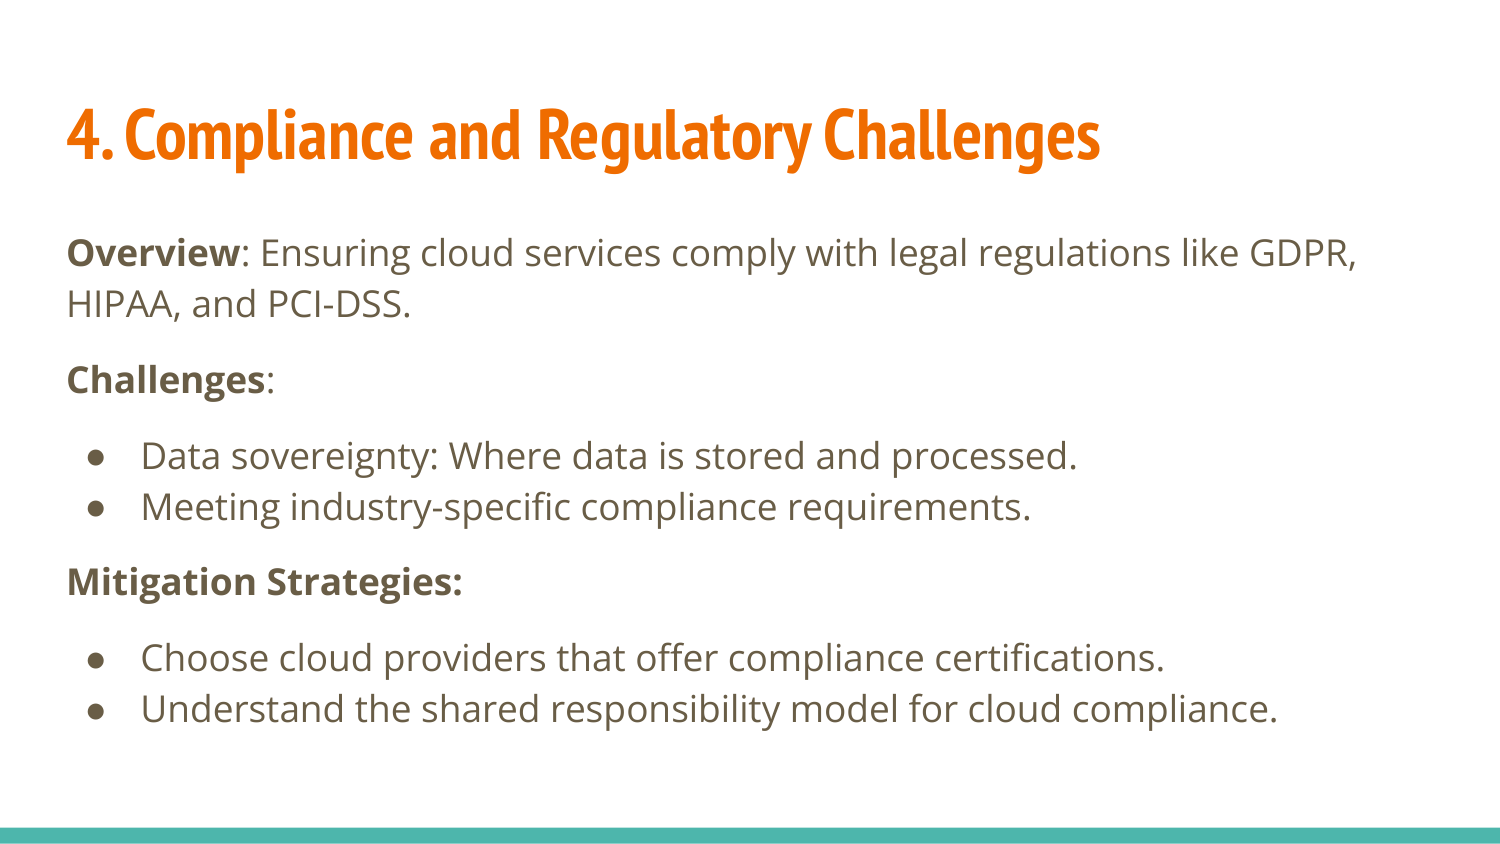

# 4. Compliance and Regulatory Challenges
Overview: Ensuring cloud services comply with legal regulations like GDPR, HIPAA, and PCI-DSS.
Challenges:
Data sovereignty: Where data is stored and processed.
Meeting industry-specific compliance requirements.
Mitigation Strategies:
Choose cloud providers that offer compliance certifications.
Understand the shared responsibility model for cloud compliance.